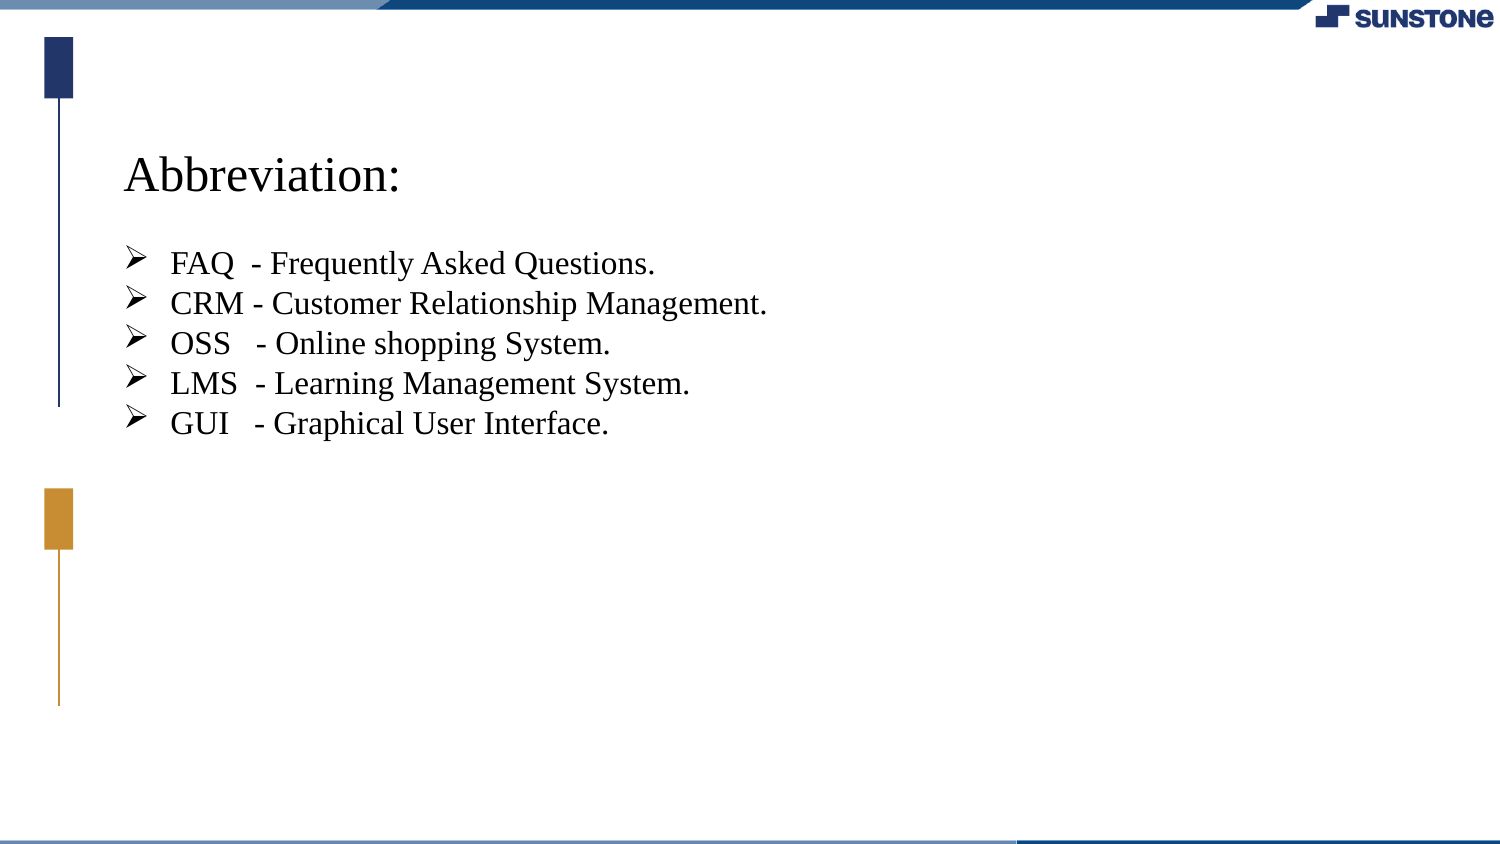

Abbreviation:

FAQ  - Frequently Asked Questions.
CRM - Customer Relationship Management.
OSS   - Online shopping System.
LMS  - Learning Management System.
GUI   - Graphical User Interface.